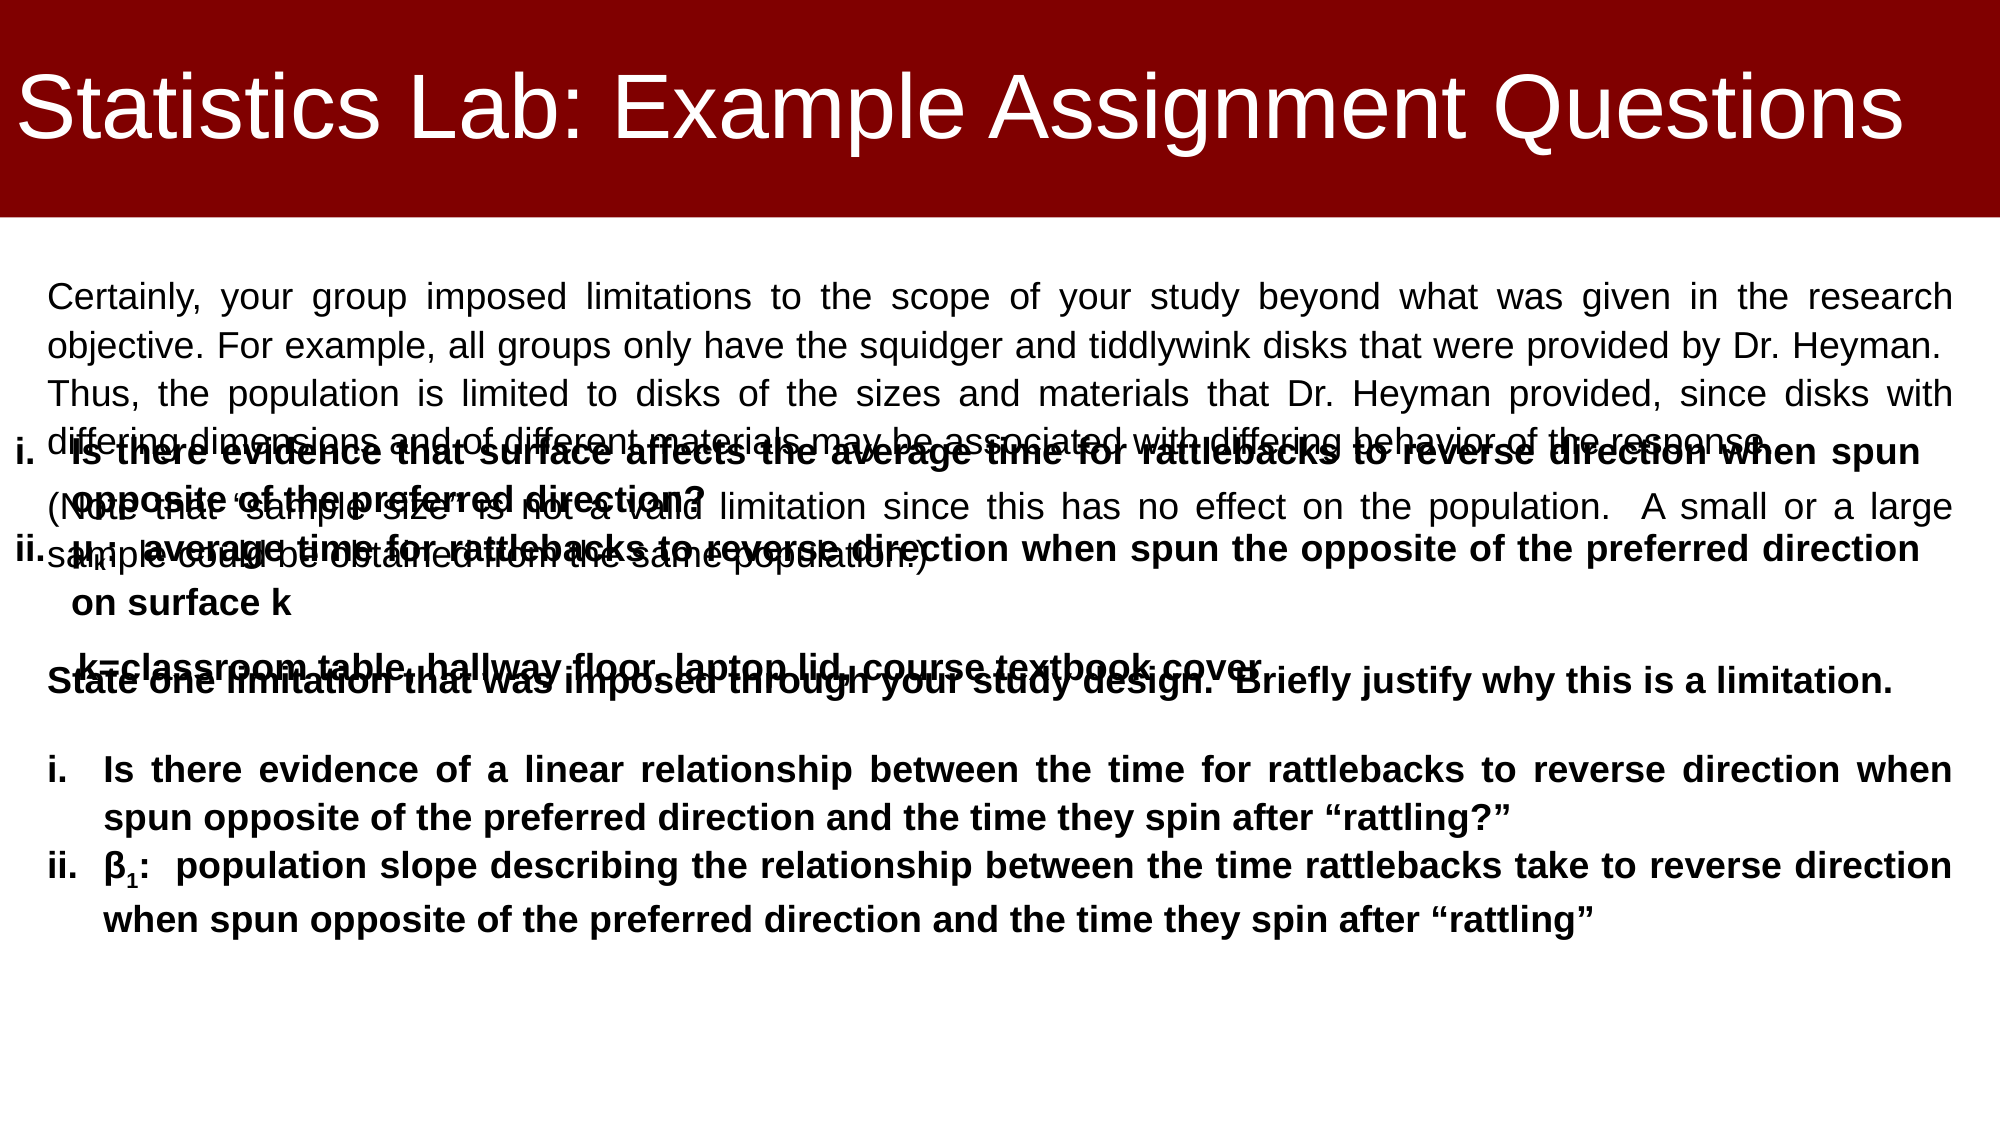

# Statistics Lab: Example Assignment Questions
Certainly, your group imposed limitations to the scope of your study beyond what was given in the research objective. For example, all groups only have the squidger and tiddlywink disks that were provided by Dr. Heyman.  Thus, the population is limited to disks of the sizes and materials that Dr. Heyman provided, since disks with differing dimensions and of different materials may be associated with differing behavior of the response.
(Note that “sample size” is not a valid limitation since this has no effect on the population.  A small or a large sample could be obtained from the same population.)

State one limitation that was imposed through your study design.  Briefly justify why this is a limitation.

Is there evidence that surface affects the average time for rattlebacks to reverse direction when spun opposite of the preferred direction?
μk:  average time for rattlebacks to reverse direction when spun the opposite of the preferred direction on surface k
      k=classroom table, hallway floor, laptop lid, course textbook cover
Is there evidence of a linear relationship between the time for rattlebacks to reverse direction when spun opposite of the preferred direction and the time they spin after “rattling?”
β1:  population slope describing the relationship between the time rattlebacks take to reverse direction when spun opposite of the preferred direction and the time they spin after “rattling”